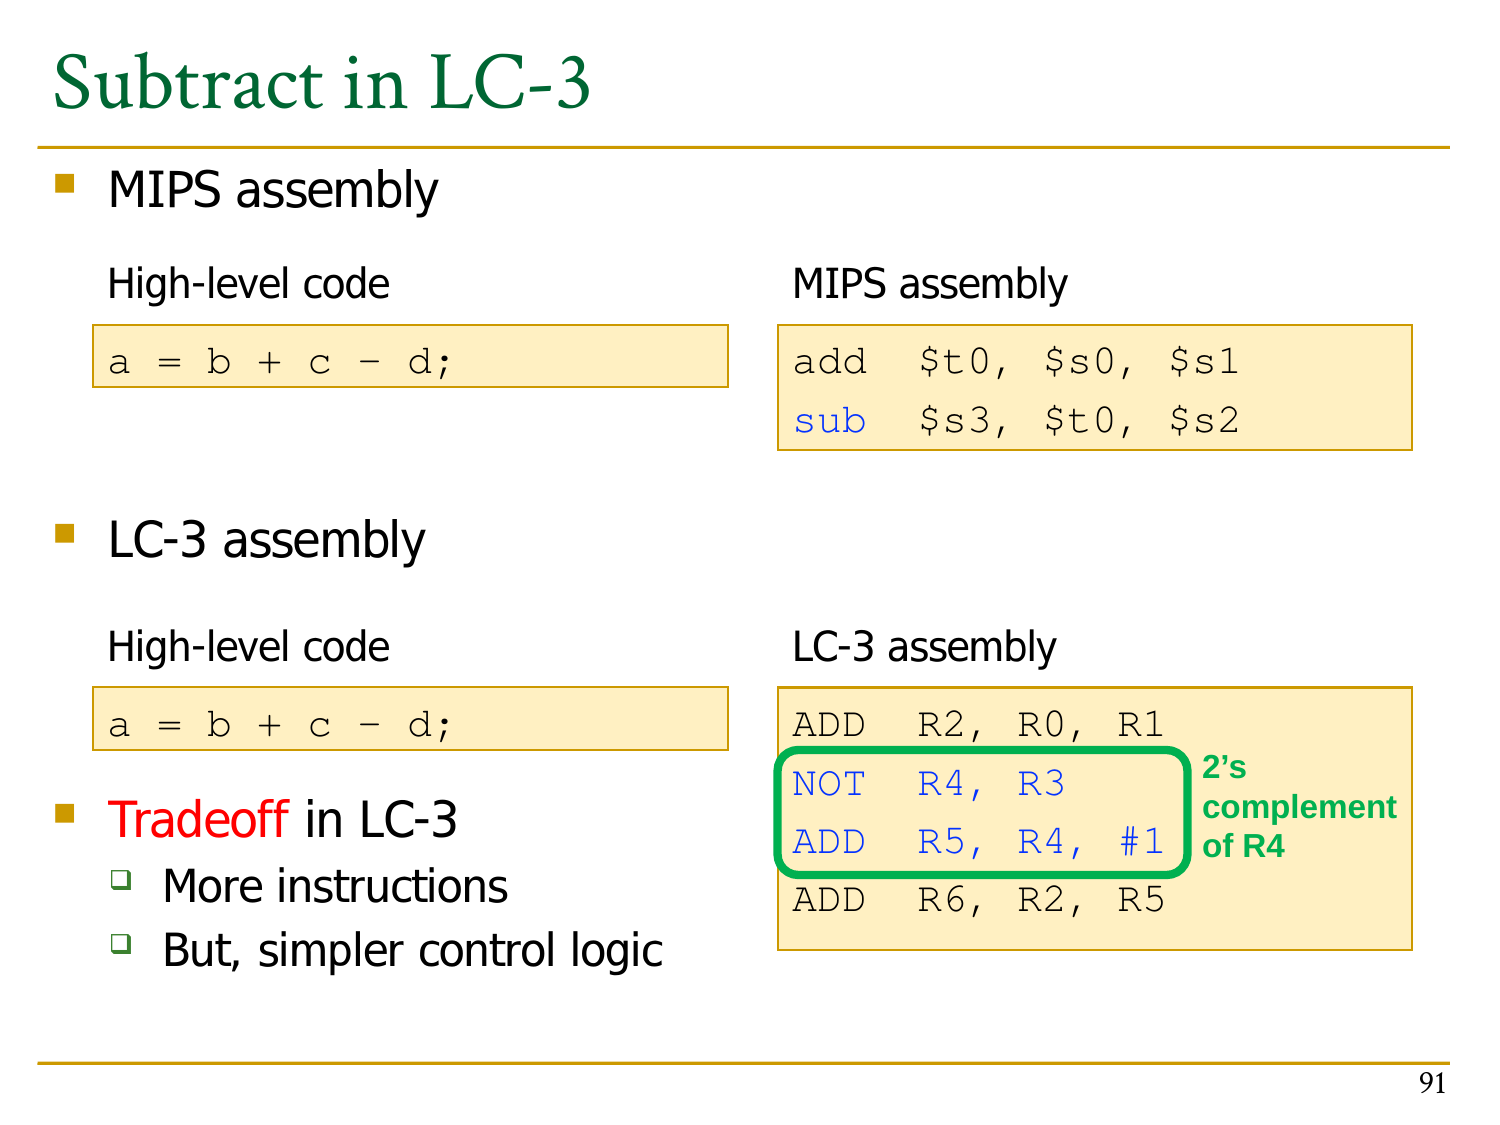

# Subtract in LC-3
MIPS assembly

LC-3 assembly

Tradeoff in LC-3
More instructions
But, simpler control logic
High-level code
MIPS assembly
a = b + c - d;
add  $t0, $s0, $s1
sub  $s3, $t0, $s2
High-level code
LC-3 assembly
a = b + c - d;
ADD  R2, R0, R1
NOT  R4, R3
ADD  R5, R4, #1
ADD  R6, R2, R5
2’s complement of R4

91